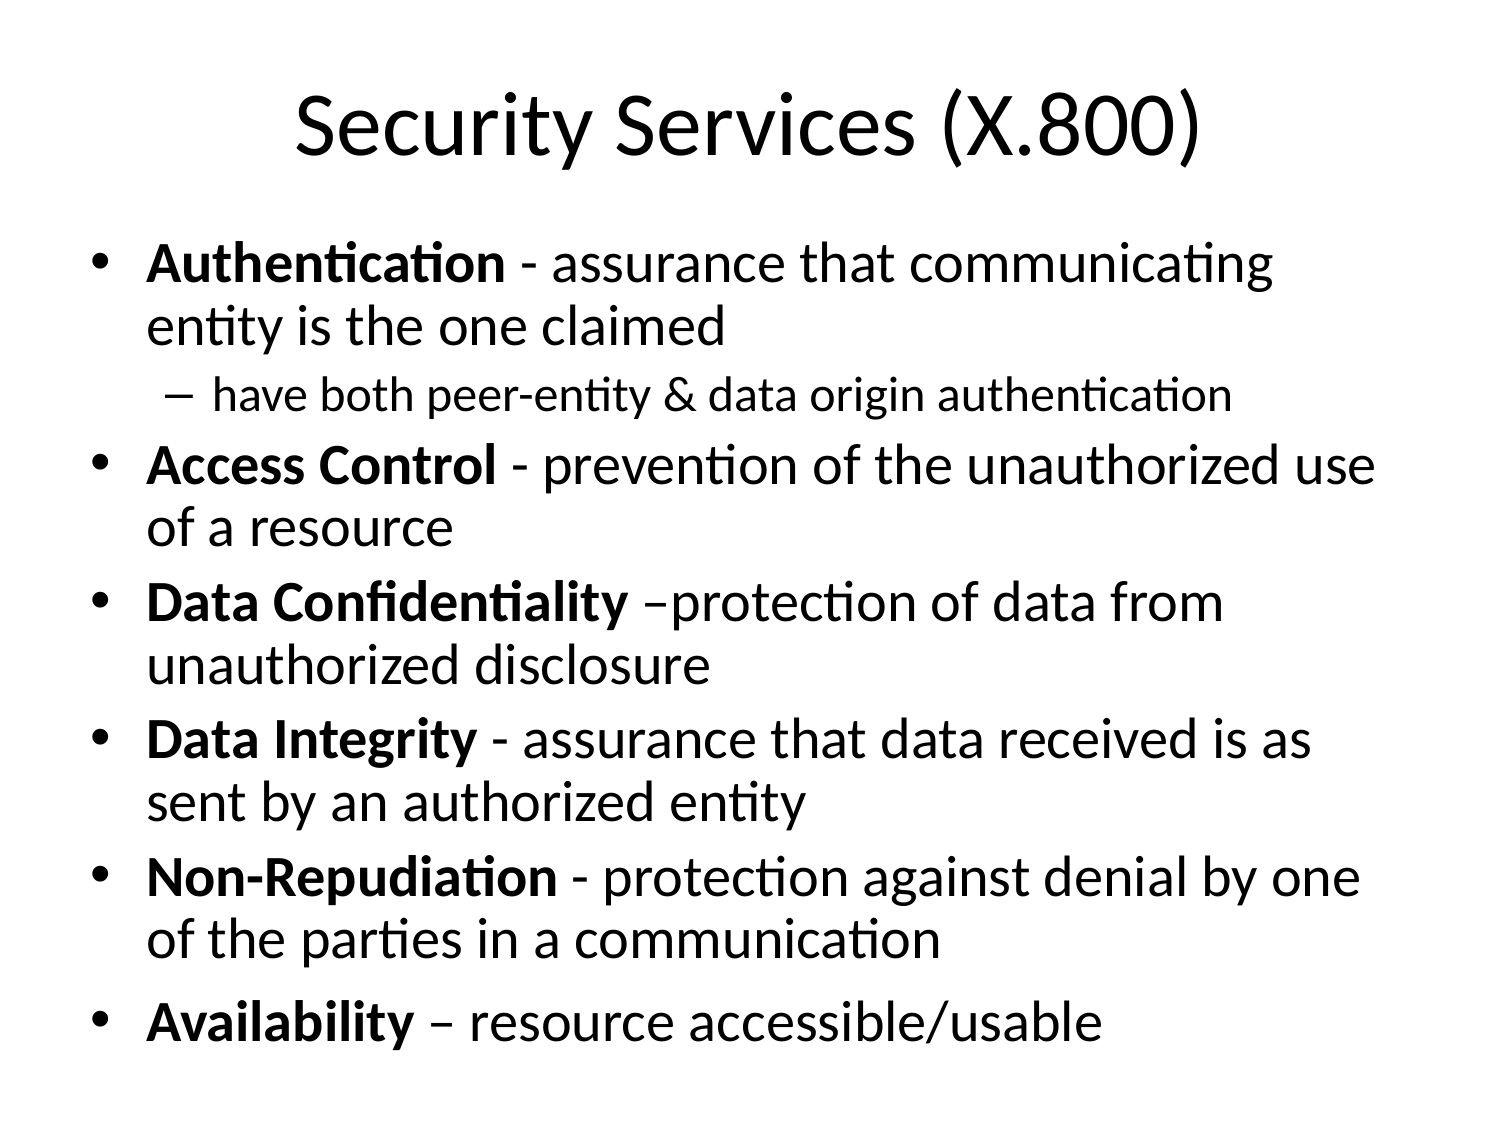

# Security Services (X.800)
Authentication - assurance that communicating entity is the one claimed
have both peer-entity & data origin authentication
Access Control - prevention of the unauthorized use of a resource
Data Confidentiality –protection of data from unauthorized disclosure
Data Integrity - assurance that data received is as sent by an authorized entity
Non-Repudiation - protection against denial by one of the parties in a communication
Availability – resource accessible/usable